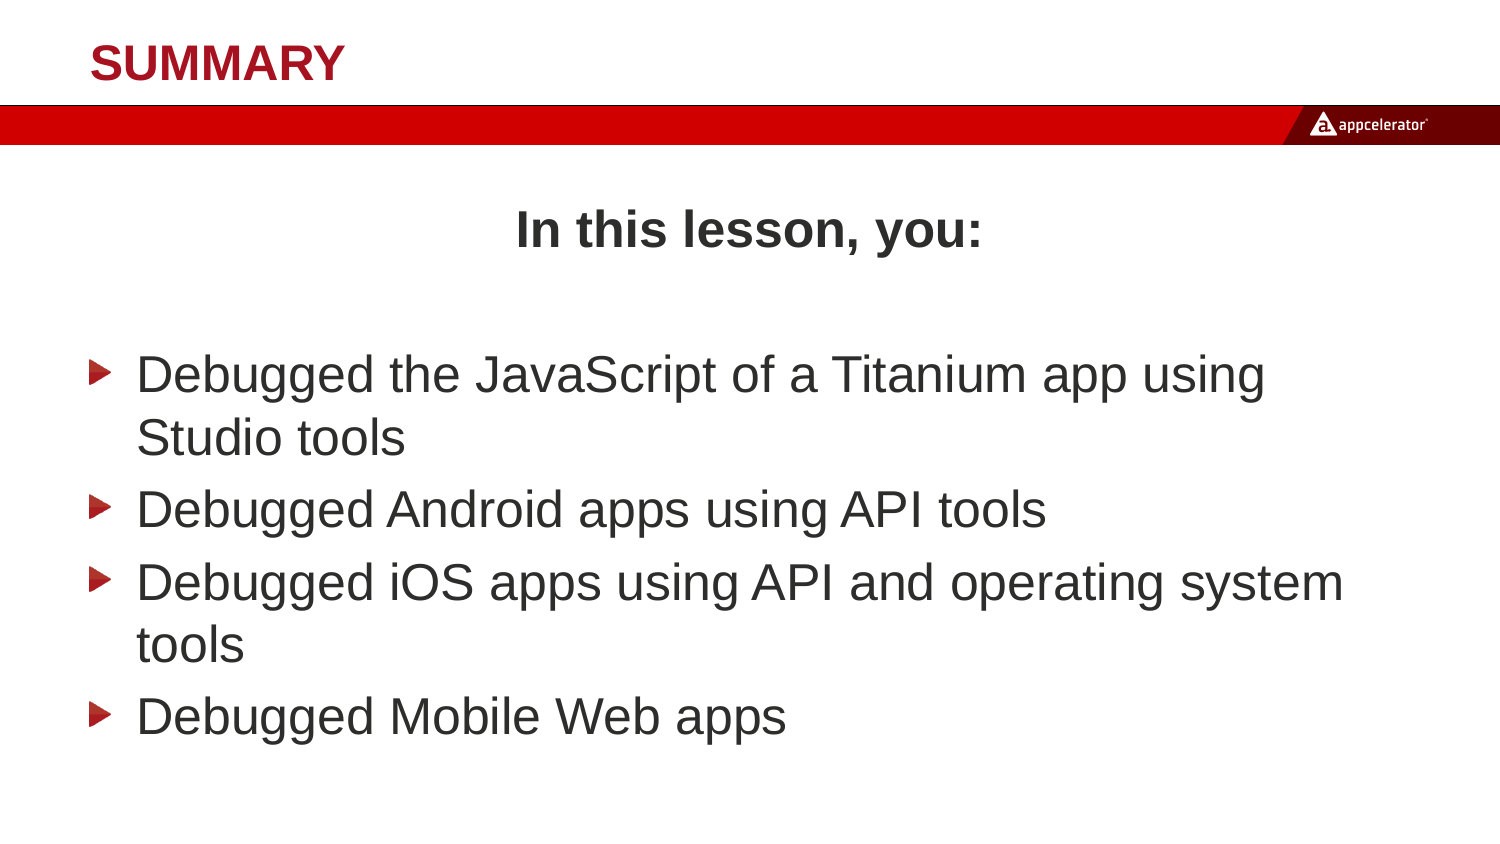

# Summary
In this lesson, you:

Debugged the JavaScript of a Titanium app using Studio tools
Debugged Android apps using API tools
Debugged iOS apps using API and operating system tools
Debugged Mobile Web apps